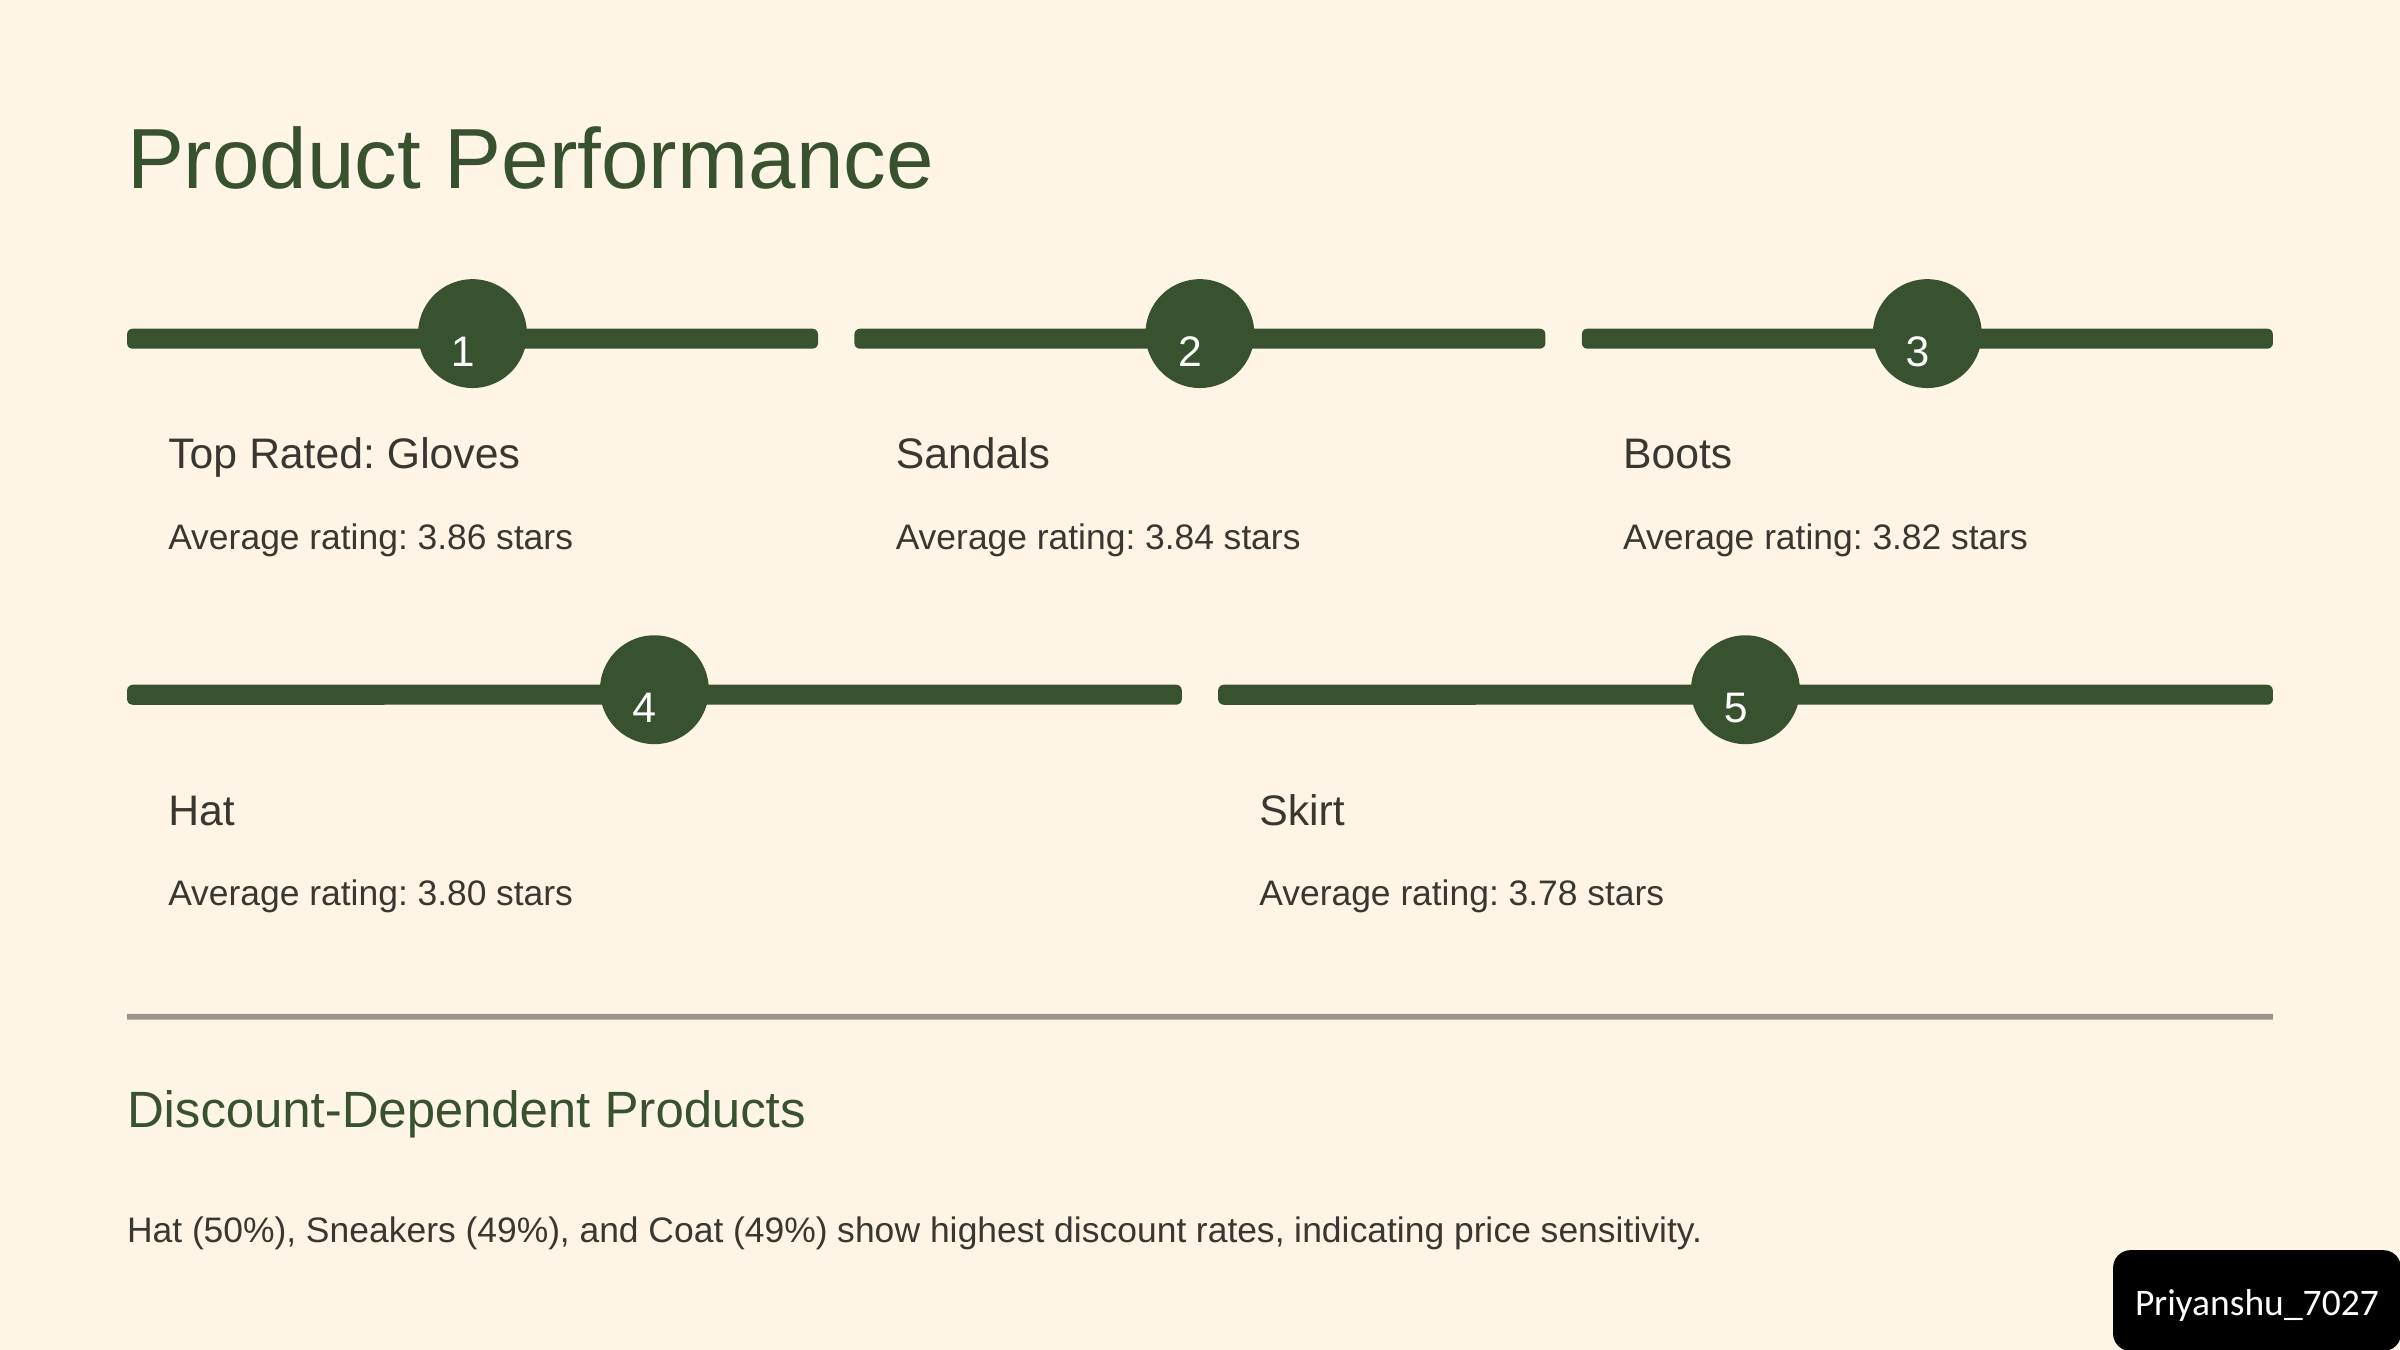

Product Performance

1
2
3

Top Rated: Gloves
Sandals
Boots
Average rating: 3.86 stars
Average rating: 3.84 stars
Average rating: 3.82 stars

4
5

Hat
Skirt
Average rating: 3.80 stars
Average rating: 3.78 stars

Discount-Dependent Products
Hat (50%), Sneakers (49%), and Coat (49%) show highest discount rates, indicating price sensitivity.
Priyanshu_7027